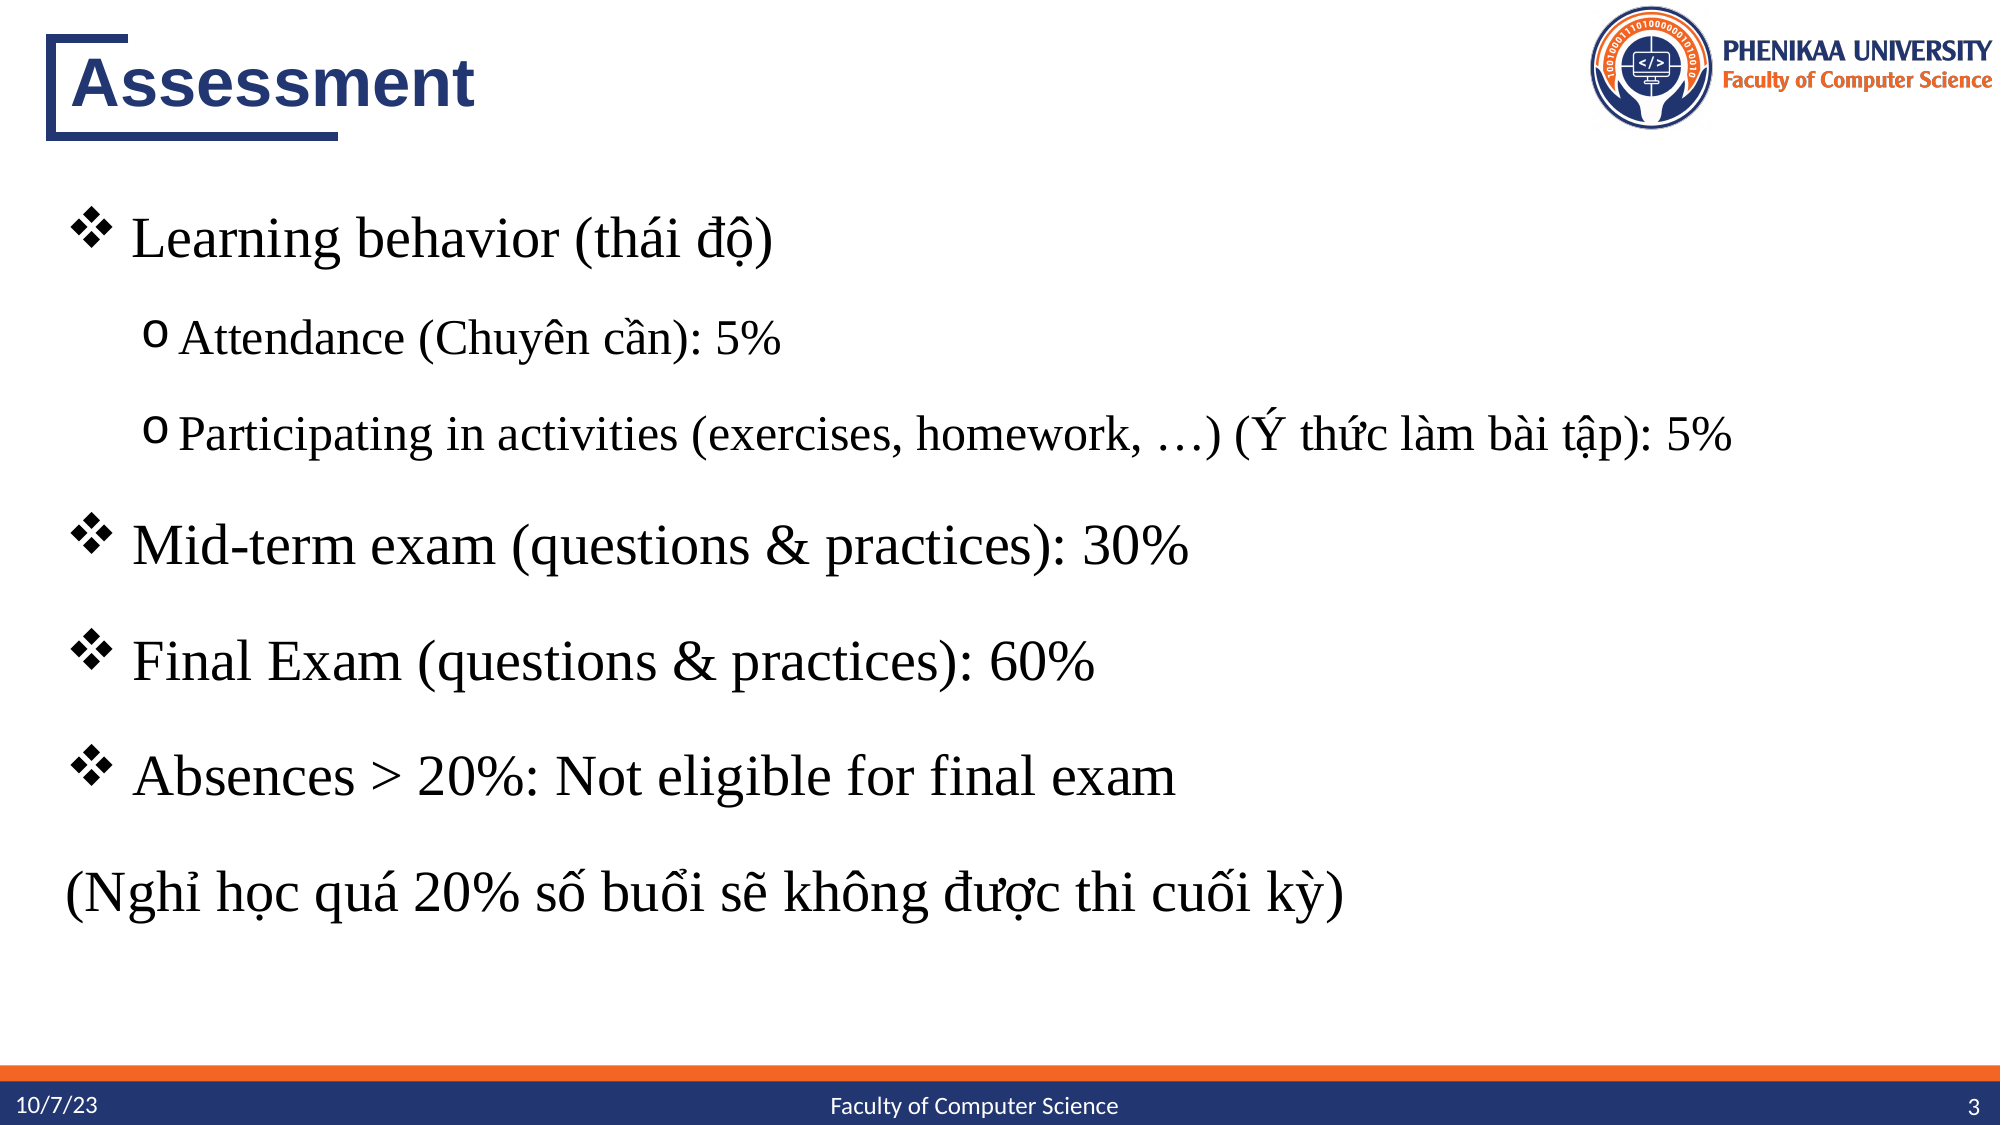

# Assessment
Learning behavior (thái độ)
Attendance (Chuyên cần): 5%
Participating in activities (exercises, homework, …) (Ý thức làm bài tập): 5%
Mid-term exam (questions & practices): 30%
Final Exam (questions & practices): 60%
Absences > 20%: Not eligible for final exam
(Nghỉ học quá 20% số buổi sẽ không được thi cuối kỳ)

10/7/23
3
Faculty of Computer Science